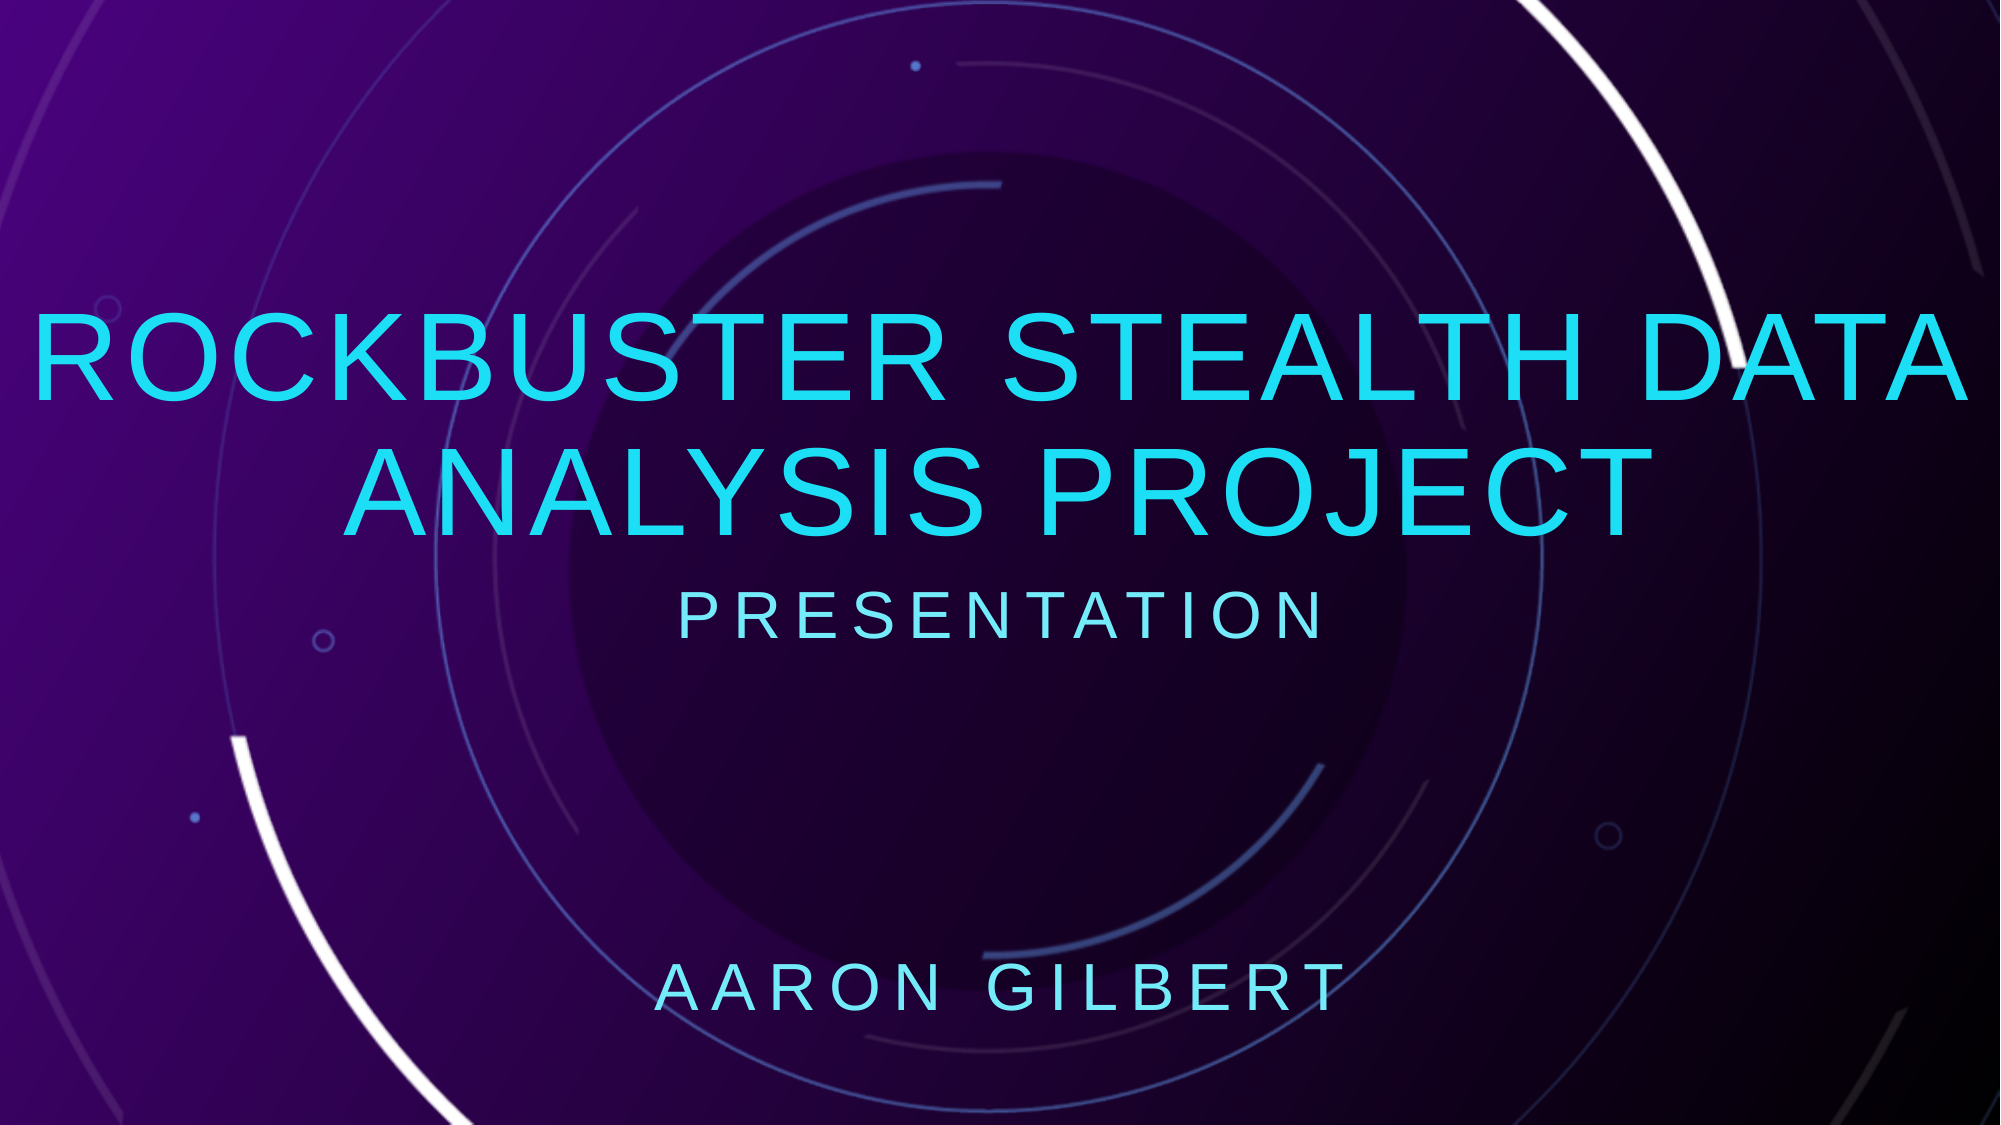

# Rockbuster Stealth Data Analysis Project
PRESENTATION

Aaron Gilbert